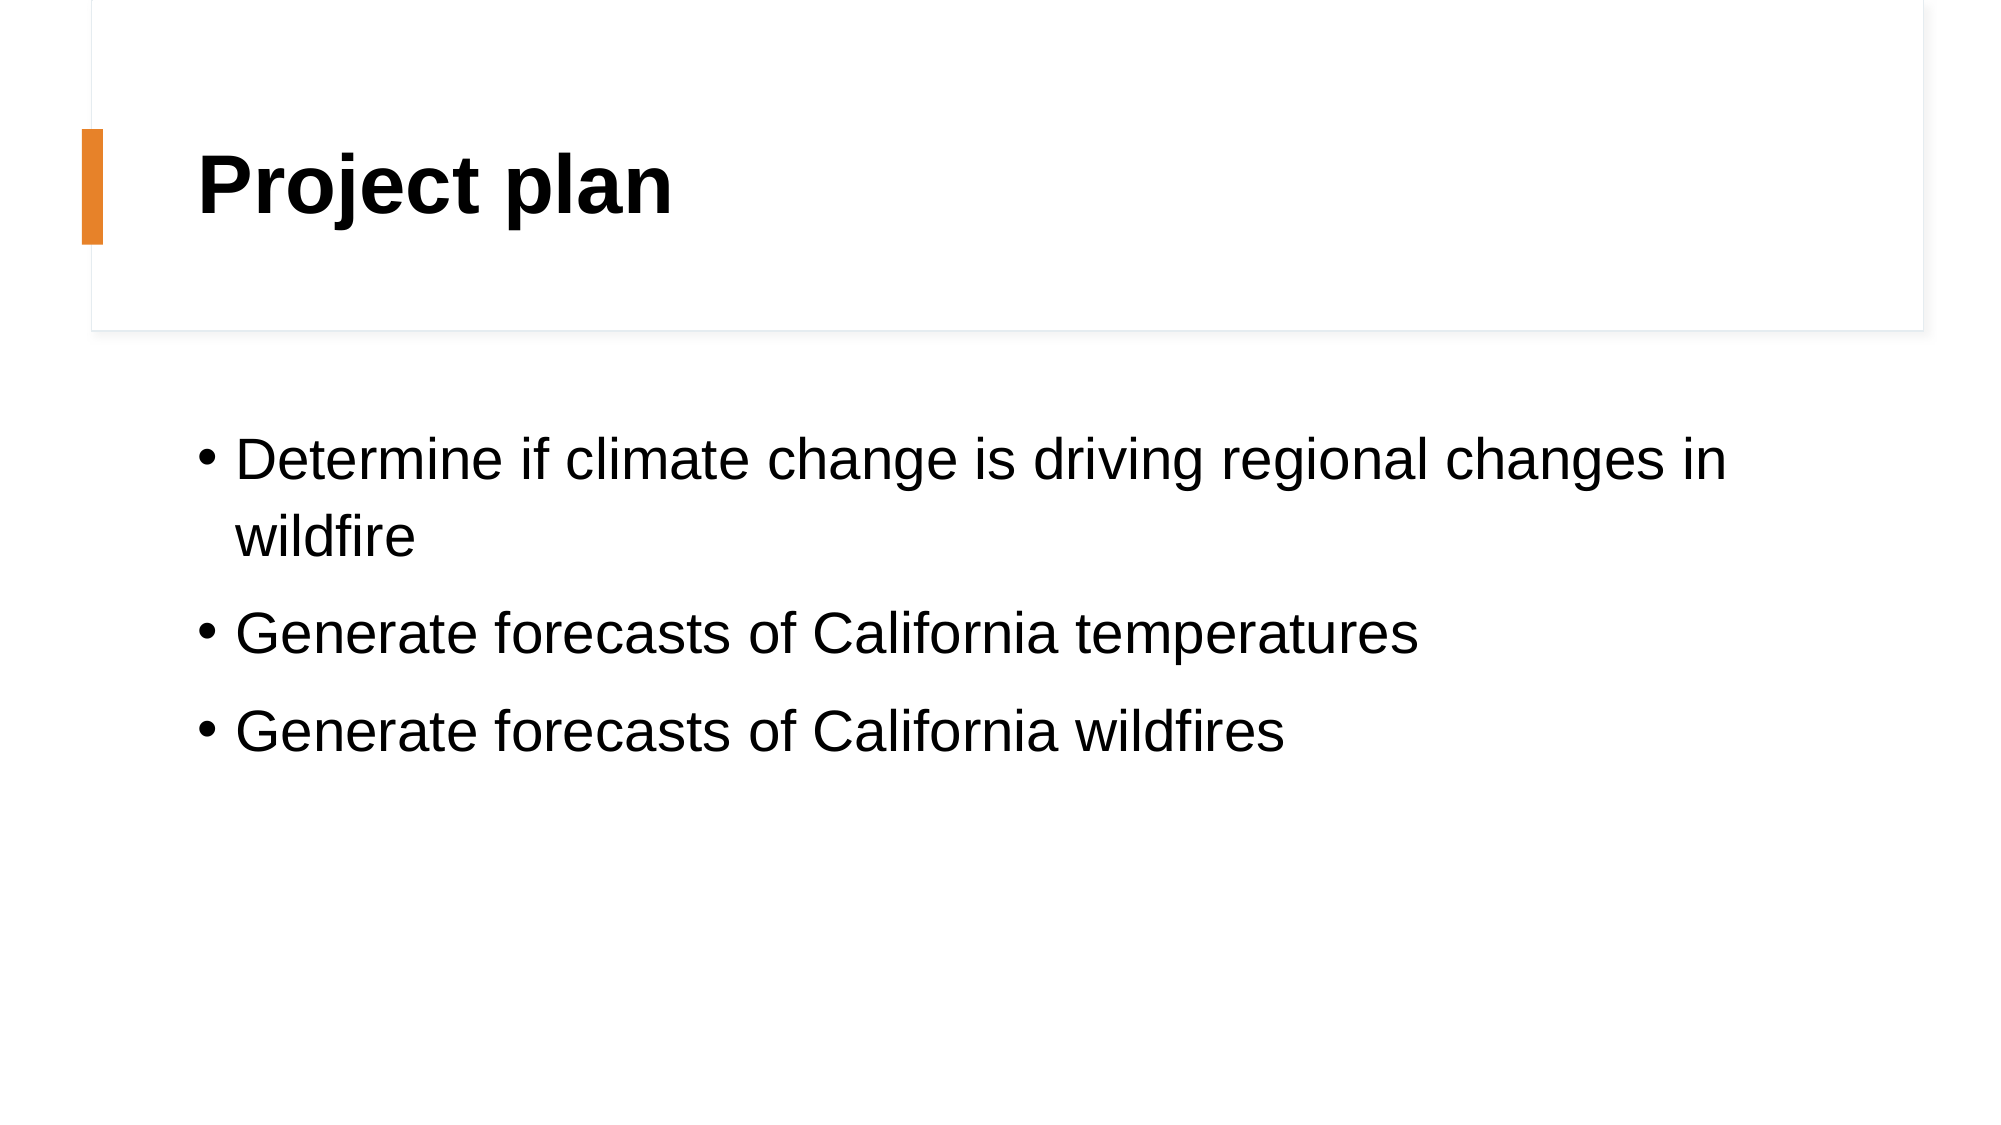

# Project plan
Determine if climate change is driving regional changes in wildfire
Generate forecasts of California temperatures
Generate forecasts of California wildfires